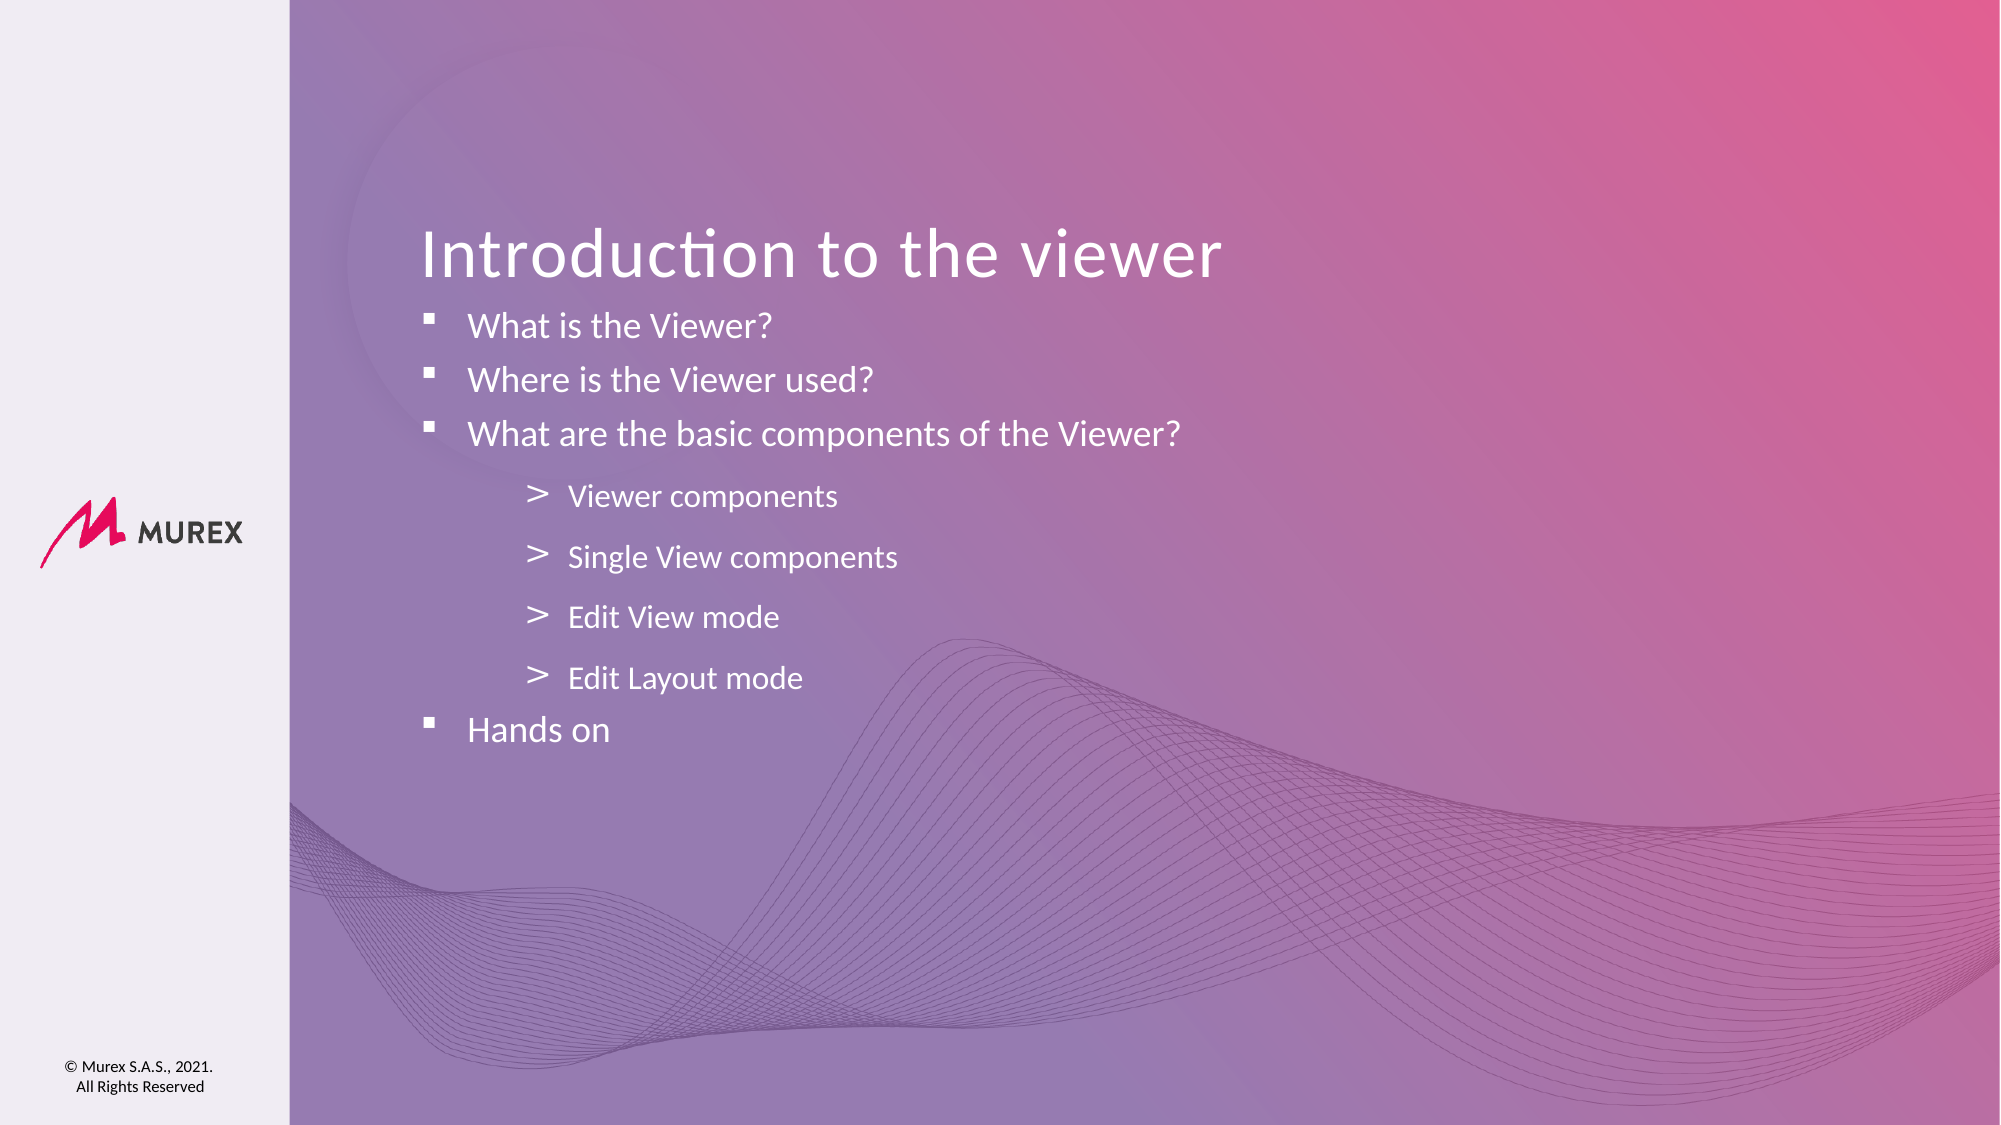

# Introduction to the viewer
What is the Viewer?
Where is the Viewer used?
What are the basic components of the Viewer?
Viewer components
Single View components
Edit View mode
Edit Layout mode
Hands on